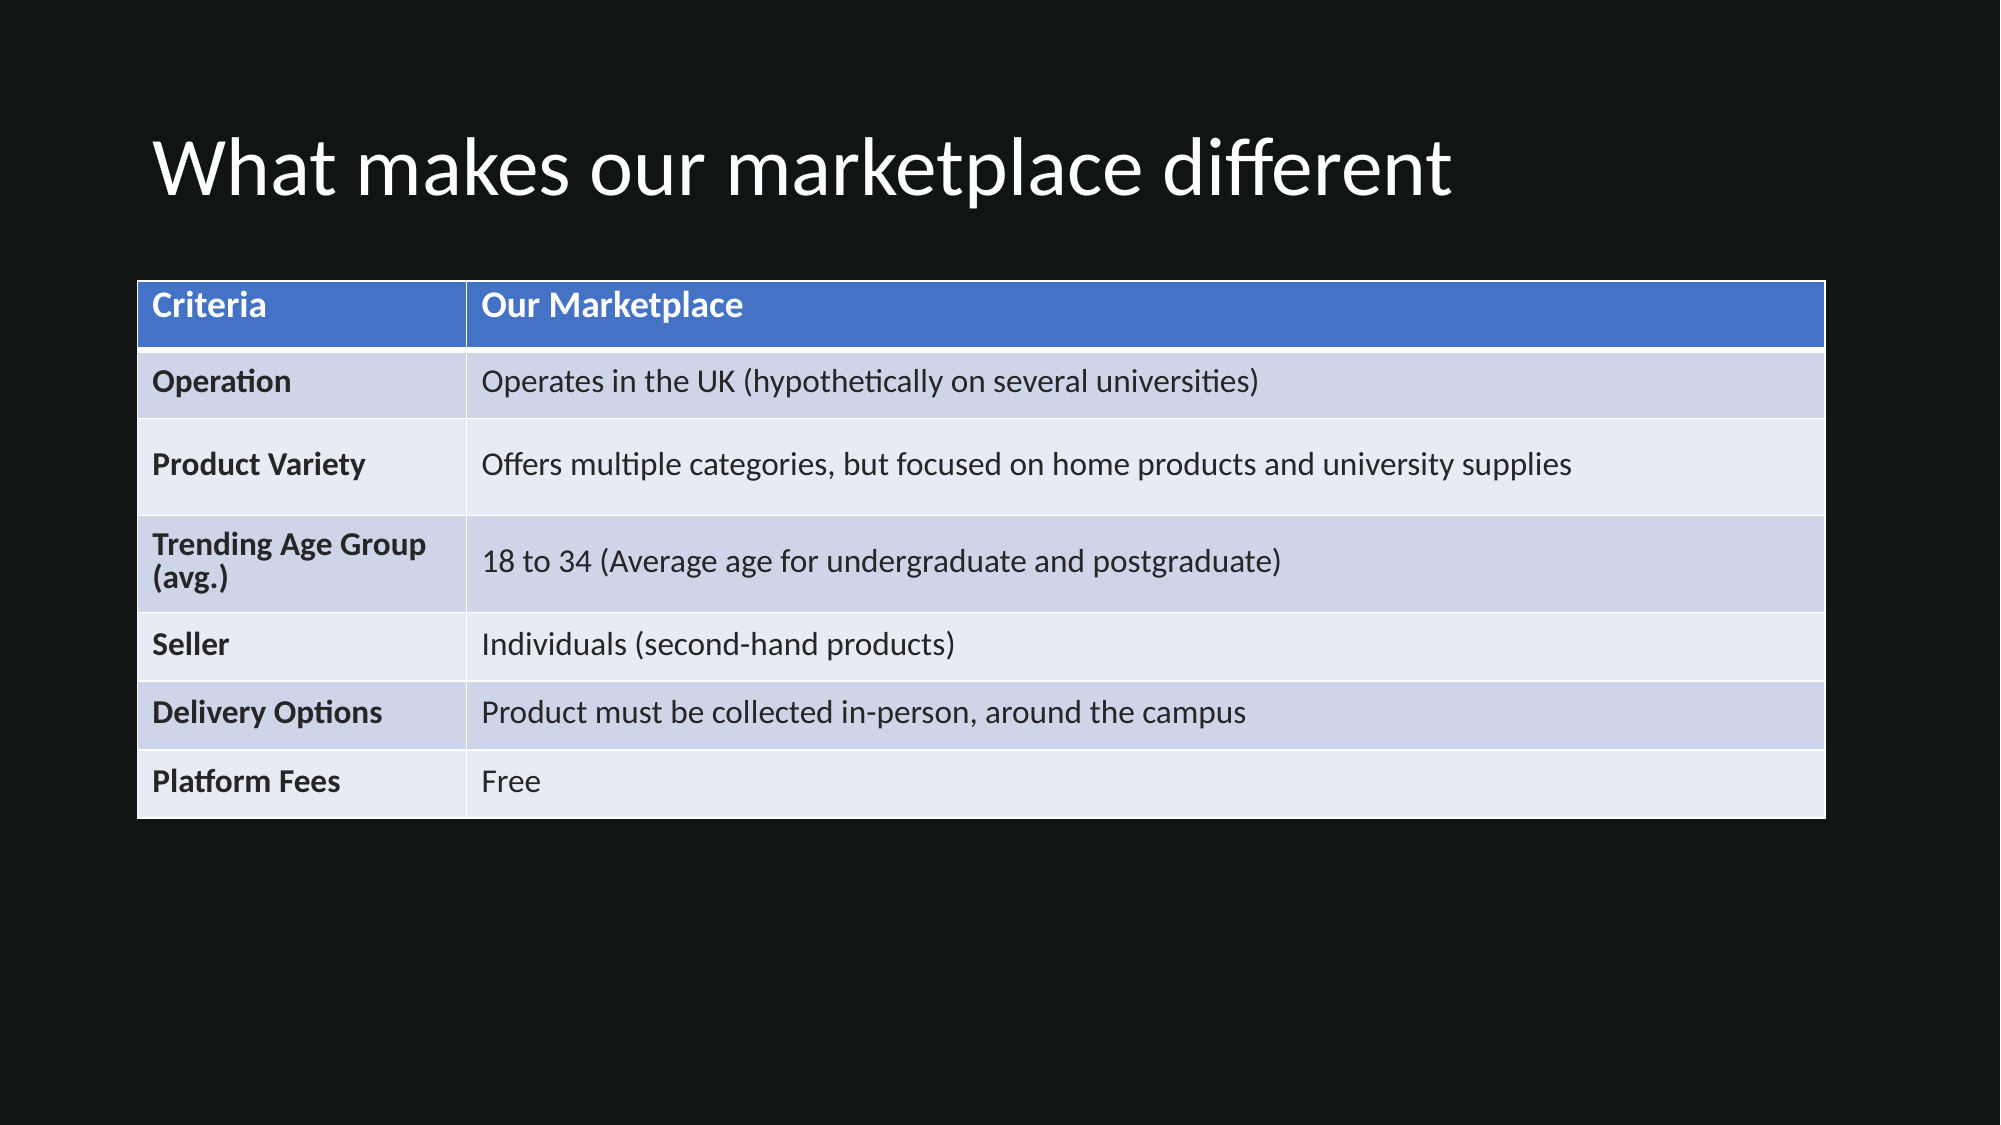

# What makes our marketplace different
| Criteria | Our Marketplace |
| --- | --- |
| Operation | Operates in the UK (hypothetically on several universities) |
| Product Variety | Offers multiple categories, but focused on home products and university supplies |
| Trending Age Group (avg.) | 18 to 34 (Average age for undergraduate and postgraduate) |
| Seller | Individuals (second-hand products) |
| Delivery Options | Product must be collected in-person, around the campus |
| Platform Fees | Free |